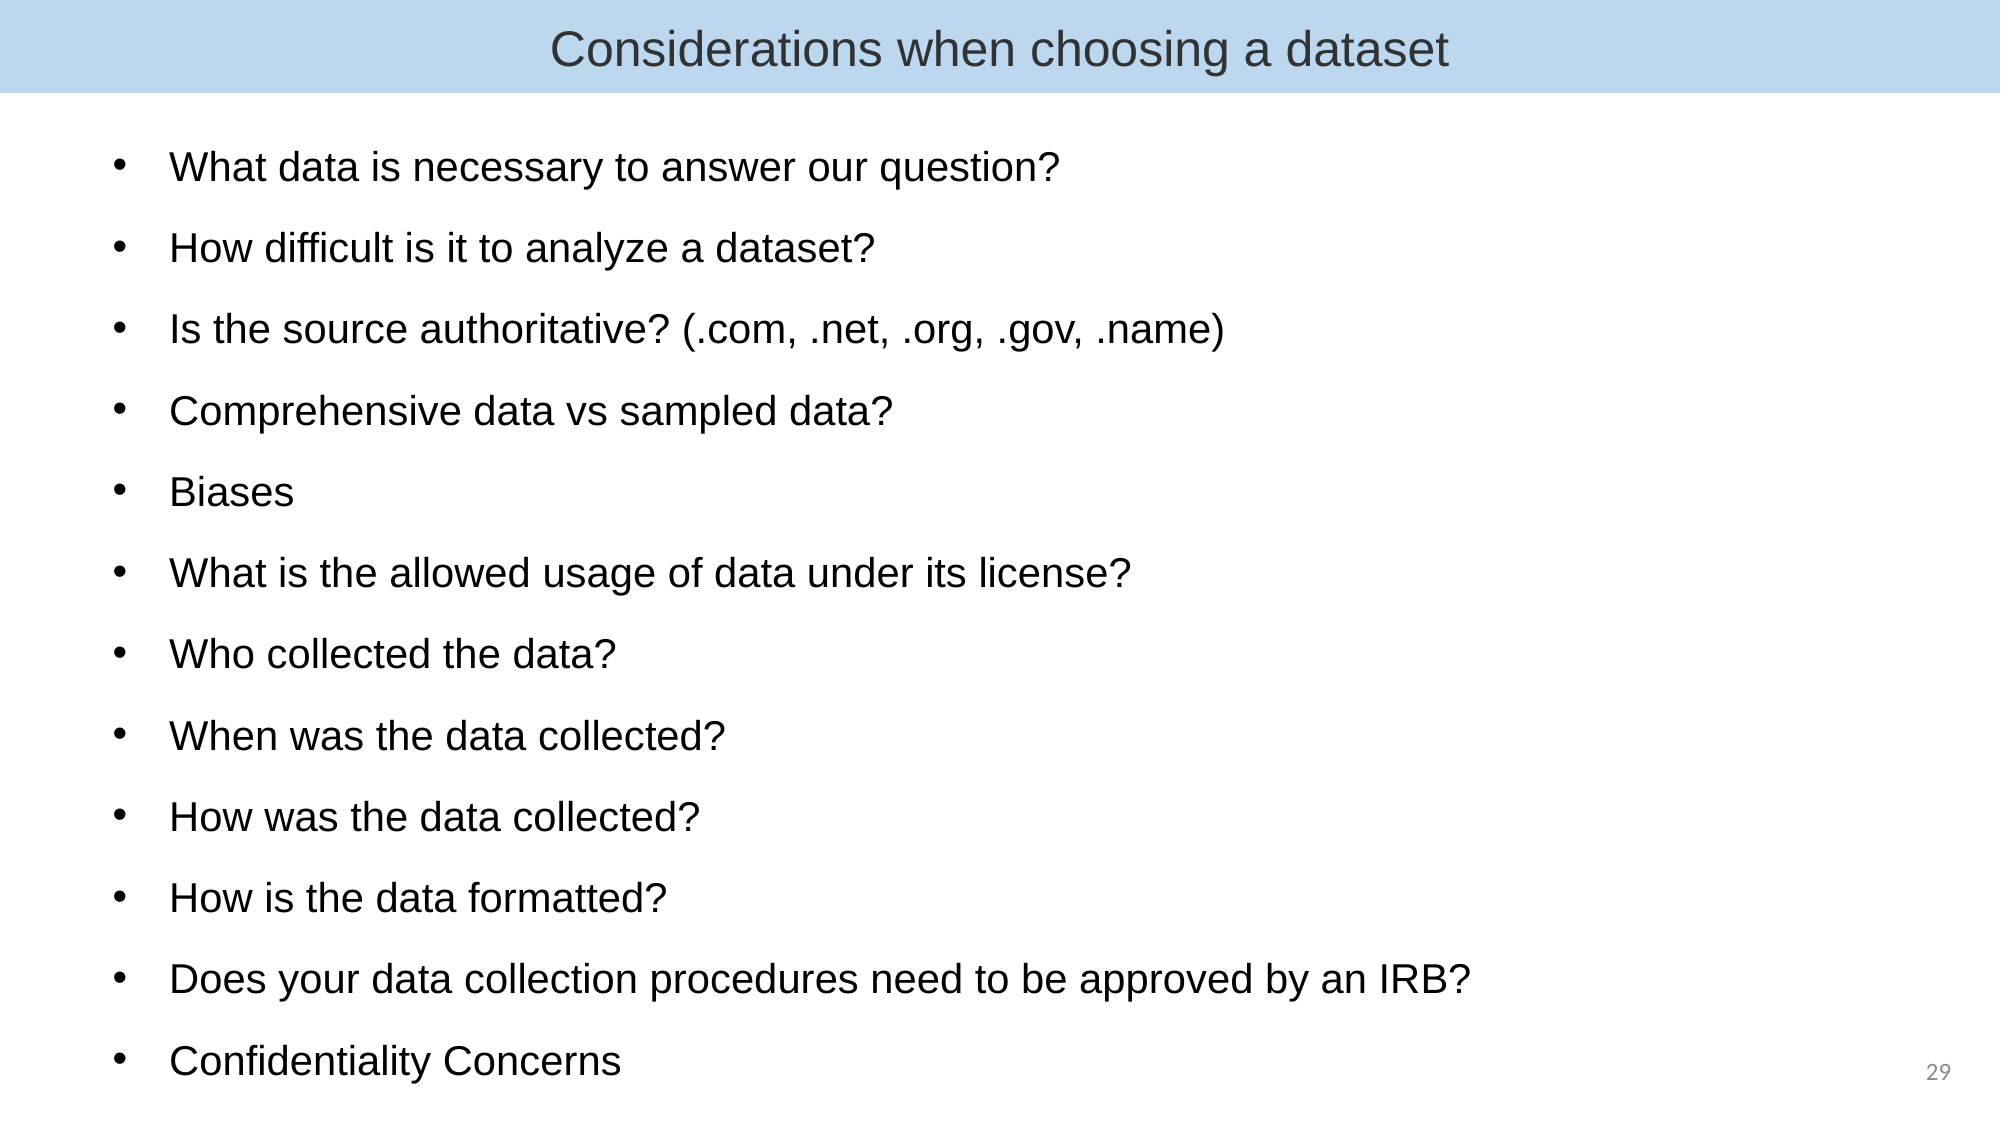

Considerations when choosing a dataset
What data is necessary to answer our question?
How difficult is it to analyze a dataset?
Is the source authoritative? (.com, .net, .org, .gov, .name)
Comprehensive data vs sampled data?
Biases
What is the allowed usage of data under its license?
Who collected the data?
When was the data collected?
How was the data collected?
How is the data formatted?
Does your data collection procedures need to be approved by an IRB?
Confidentiality Concerns
29